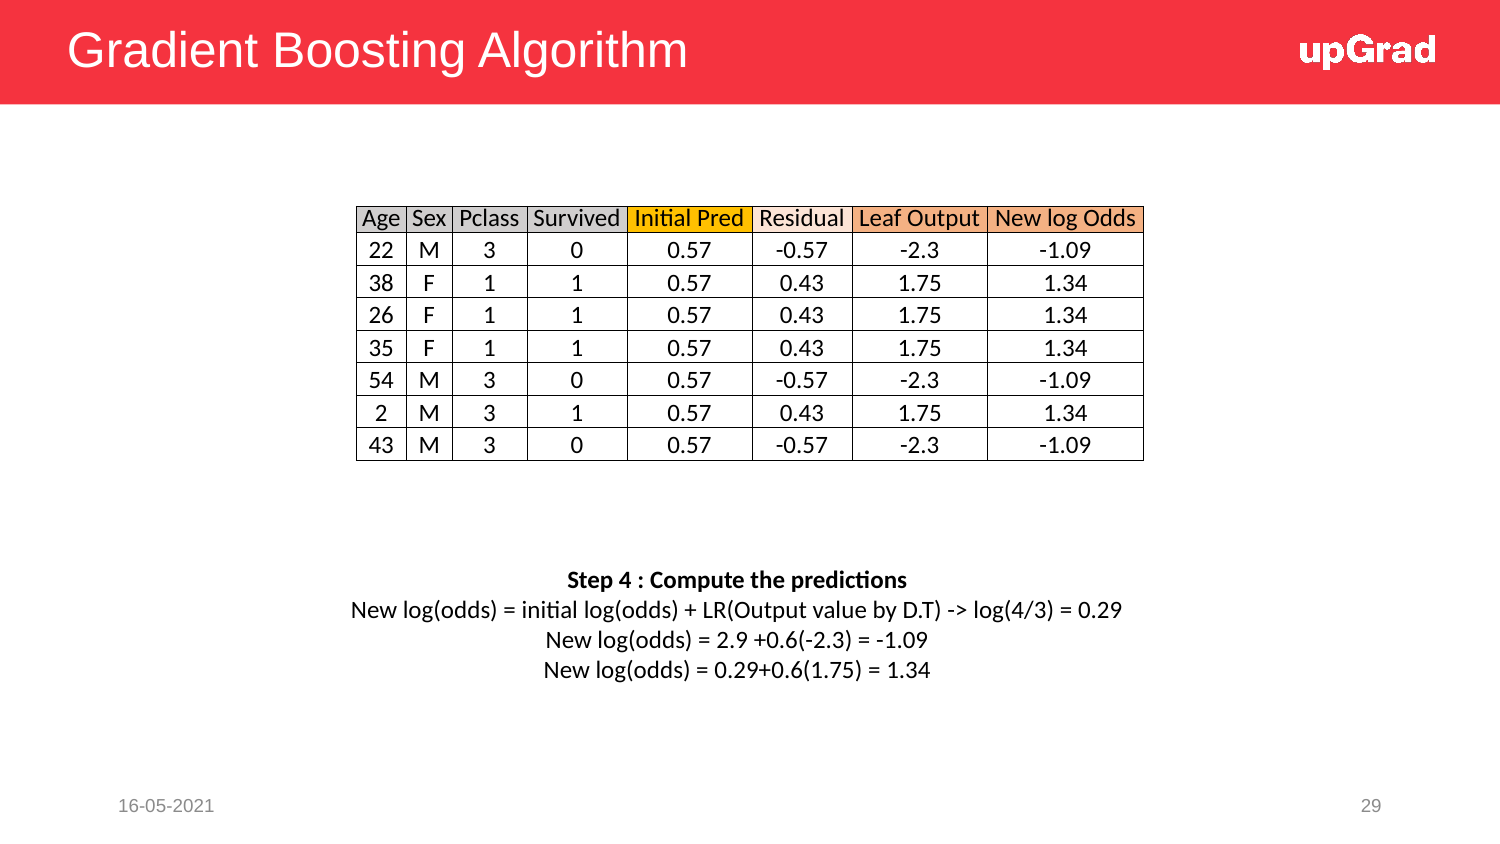

# Gradient Boosting Algorithm
| Age | Sex | Pclass | Survived | Initial Pred | Residual | Leaf Output | New log Odds |
| --- | --- | --- | --- | --- | --- | --- | --- |
| 22 | M | 3 | 0 | 0.57 | -0.57 | -2.3 | -1.09 |
| 38 | F | 1 | 1 | 0.57 | 0.43 | 1.75 | 1.34 |
| 26 | F | 1 | 1 | 0.57 | 0.43 | 1.75 | 1.34 |
| 35 | F | 1 | 1 | 0.57 | 0.43 | 1.75 | 1.34 |
| 54 | M | 3 | 0 | 0.57 | -0.57 | -2.3 | -1.09 |
| 2 | M | 3 | 1 | 0.57 | 0.43 | 1.75 | 1.34 |
| 43 | M | 3 | 0 | 0.57 | -0.57 | -2.3 | -1.09 |
Step 4 : Compute the predictions
New log(odds) = initial log(odds) + LR(Output value by D.T) -> log(4/3) = 0.29
New log(odds) = 2.9 +0.6(-2.3) = -1.09
New log(odds) = 0.29+0.6(1.75) = 1.34
16-05-2021
29